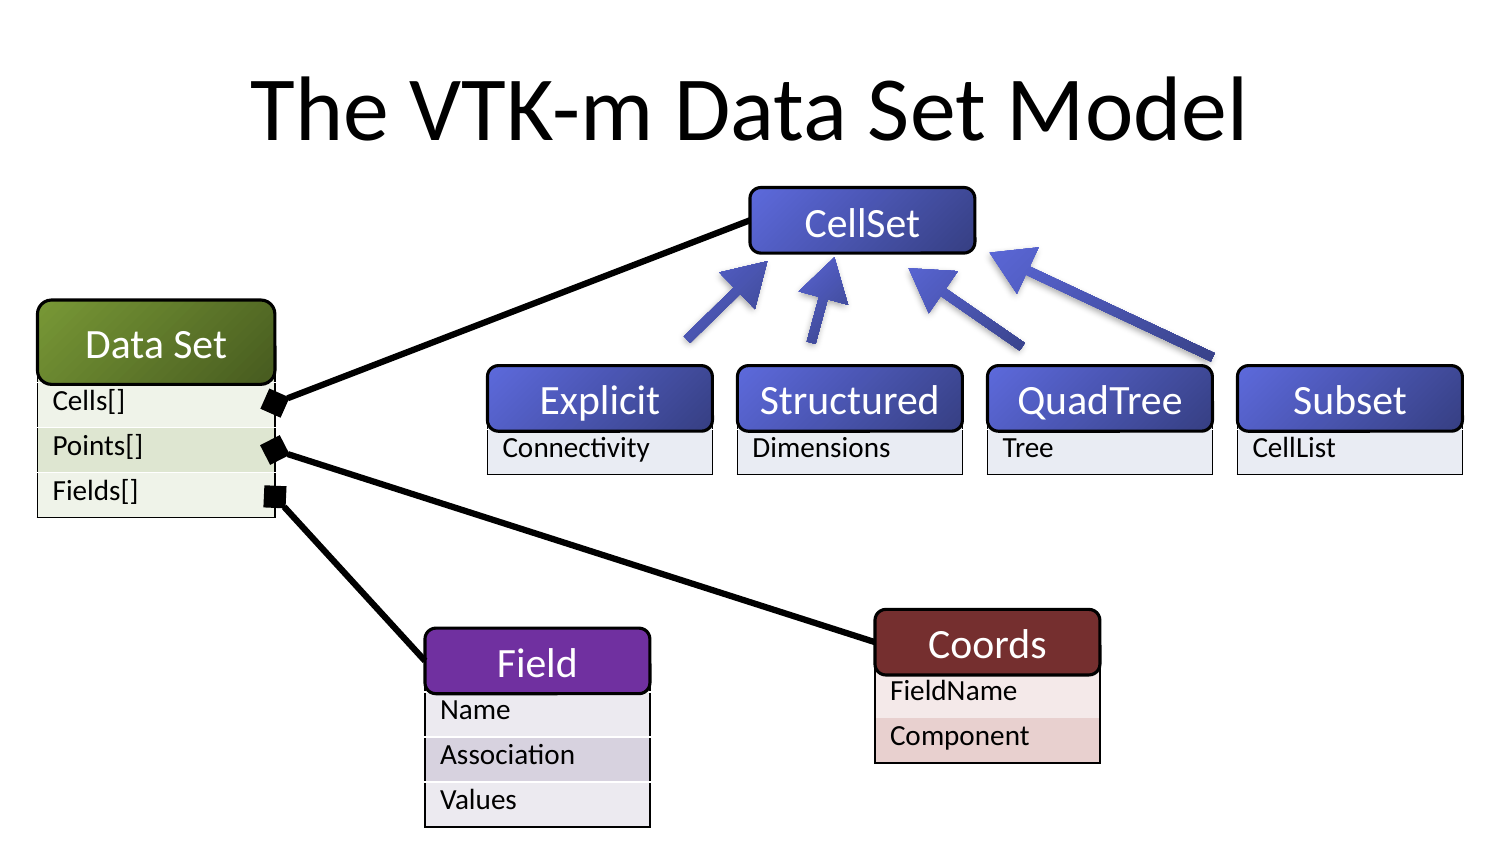

# The VTK-m Data Set Model
CellSet

Data Set
|  |
| --- |
| Cells[] |
| Points[] |
| Fields[] |
Explicit
Structured
QuadTree
Subset
|  |
| --- |
| Connectivity |
|  |
| --- |
| Dimensions |
|  |
| --- |
| Tree |
|  |
| --- |
| CellList |
Coords
Field
|  |
| --- |
| FieldName |
| Component |
|  |
| --- |
| Name |
| Association |
| Values |